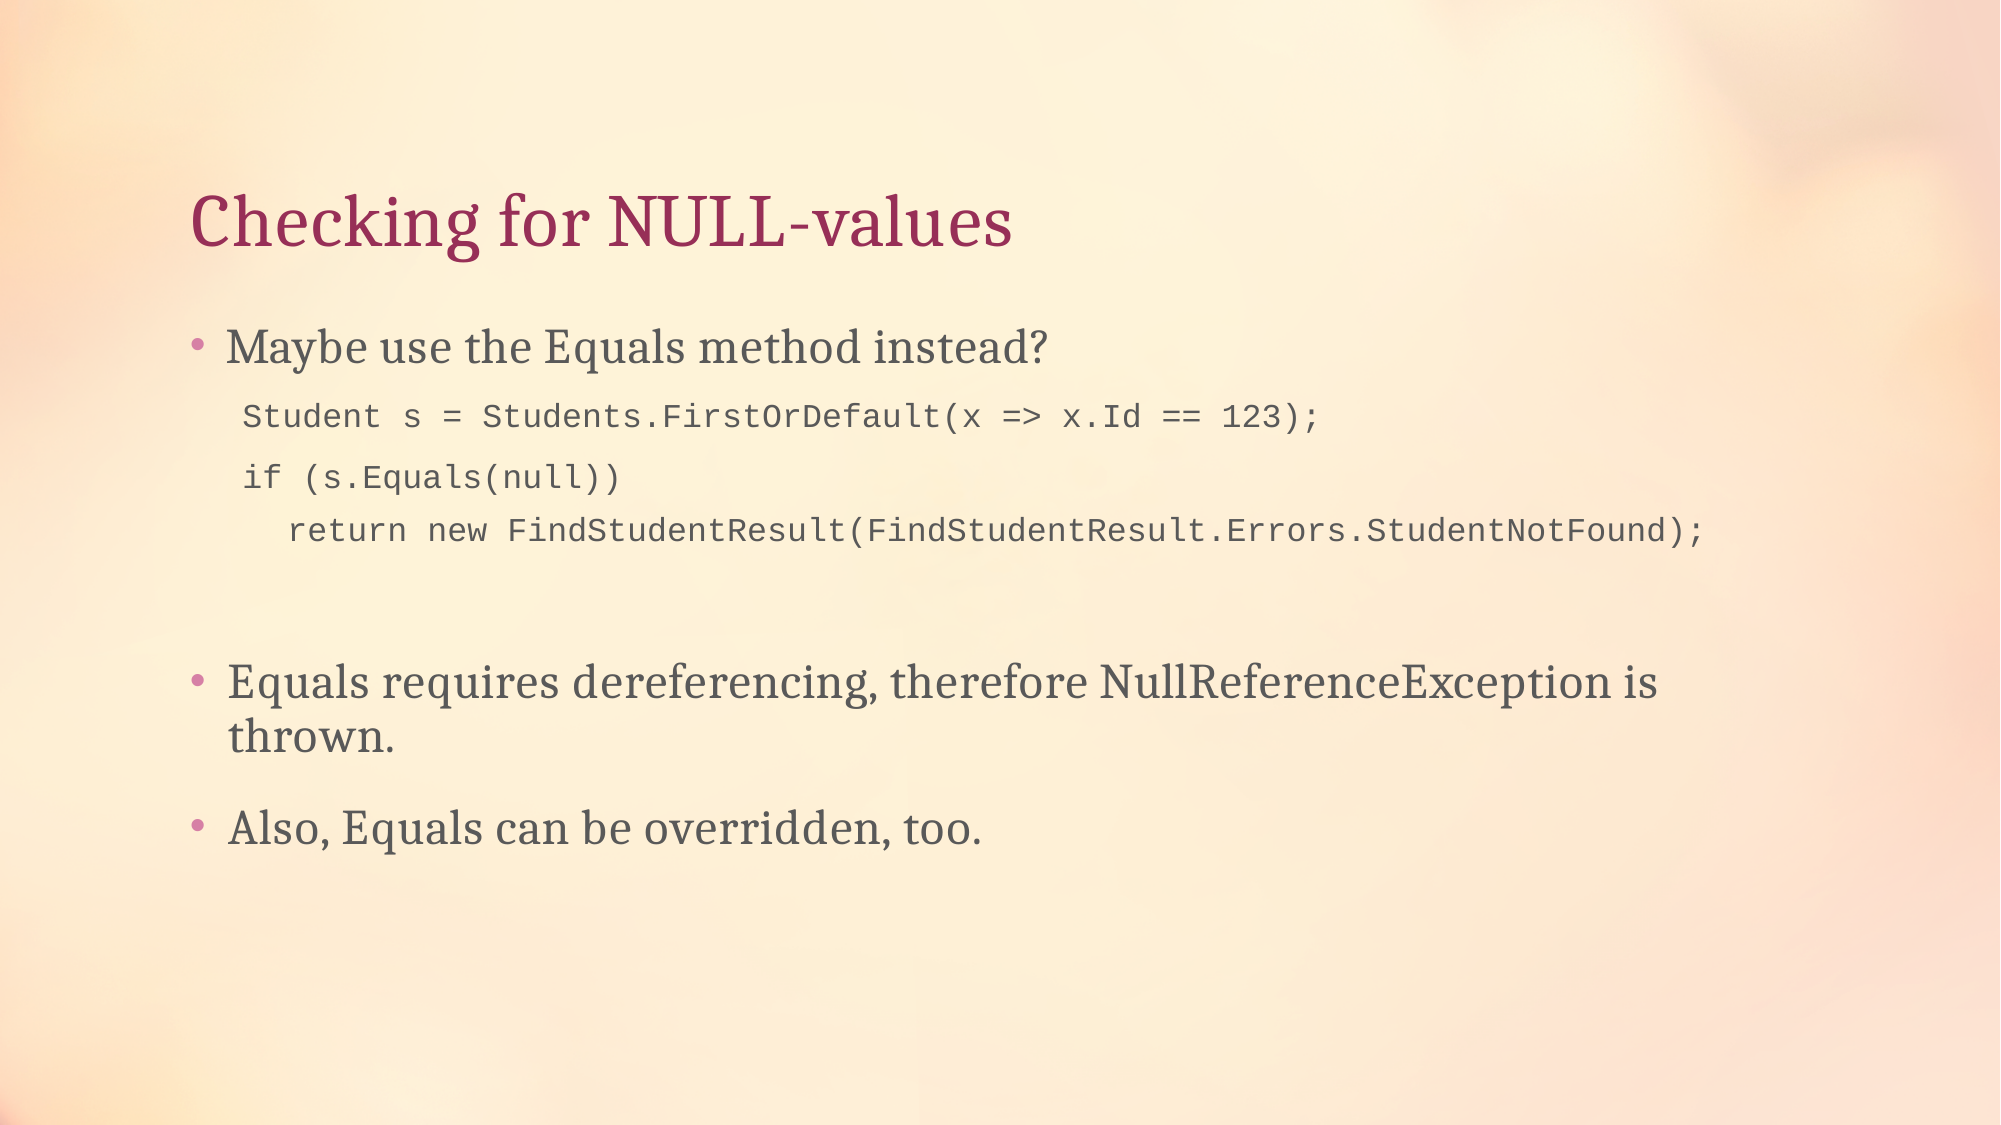

# Checking for NULL-values
Maybe use the Equals method instead?
Student s = Students.FirstOrDefault(x => x.Id == 123);
if (s.Equals(null))
return new FindStudentResult(FindStudentResult.Errors.StudentNotFound);

Equals requires dereferencing, therefore NullReferenceException is thrown.
Also, Equals can be overridden, too.